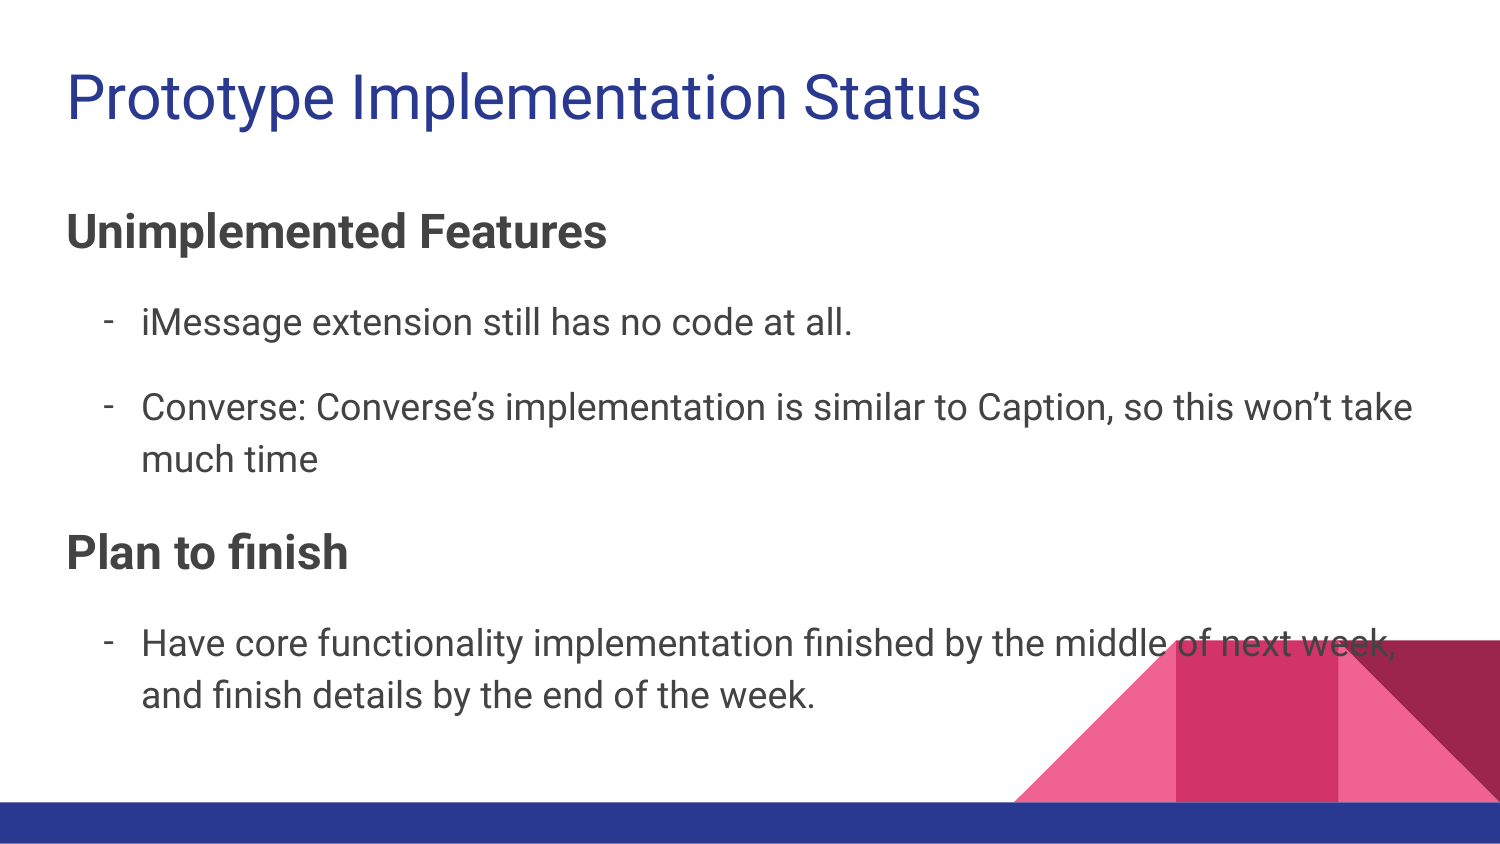

# Prototype Implementation Status
Unimplemented Features
iMessage extension still has no code at all.
Converse: Converse’s implementation is similar to Caption, so this won’t take much time
Plan to finish
Have core functionality implementation finished by the middle of next week, and finish details by the end of the week.